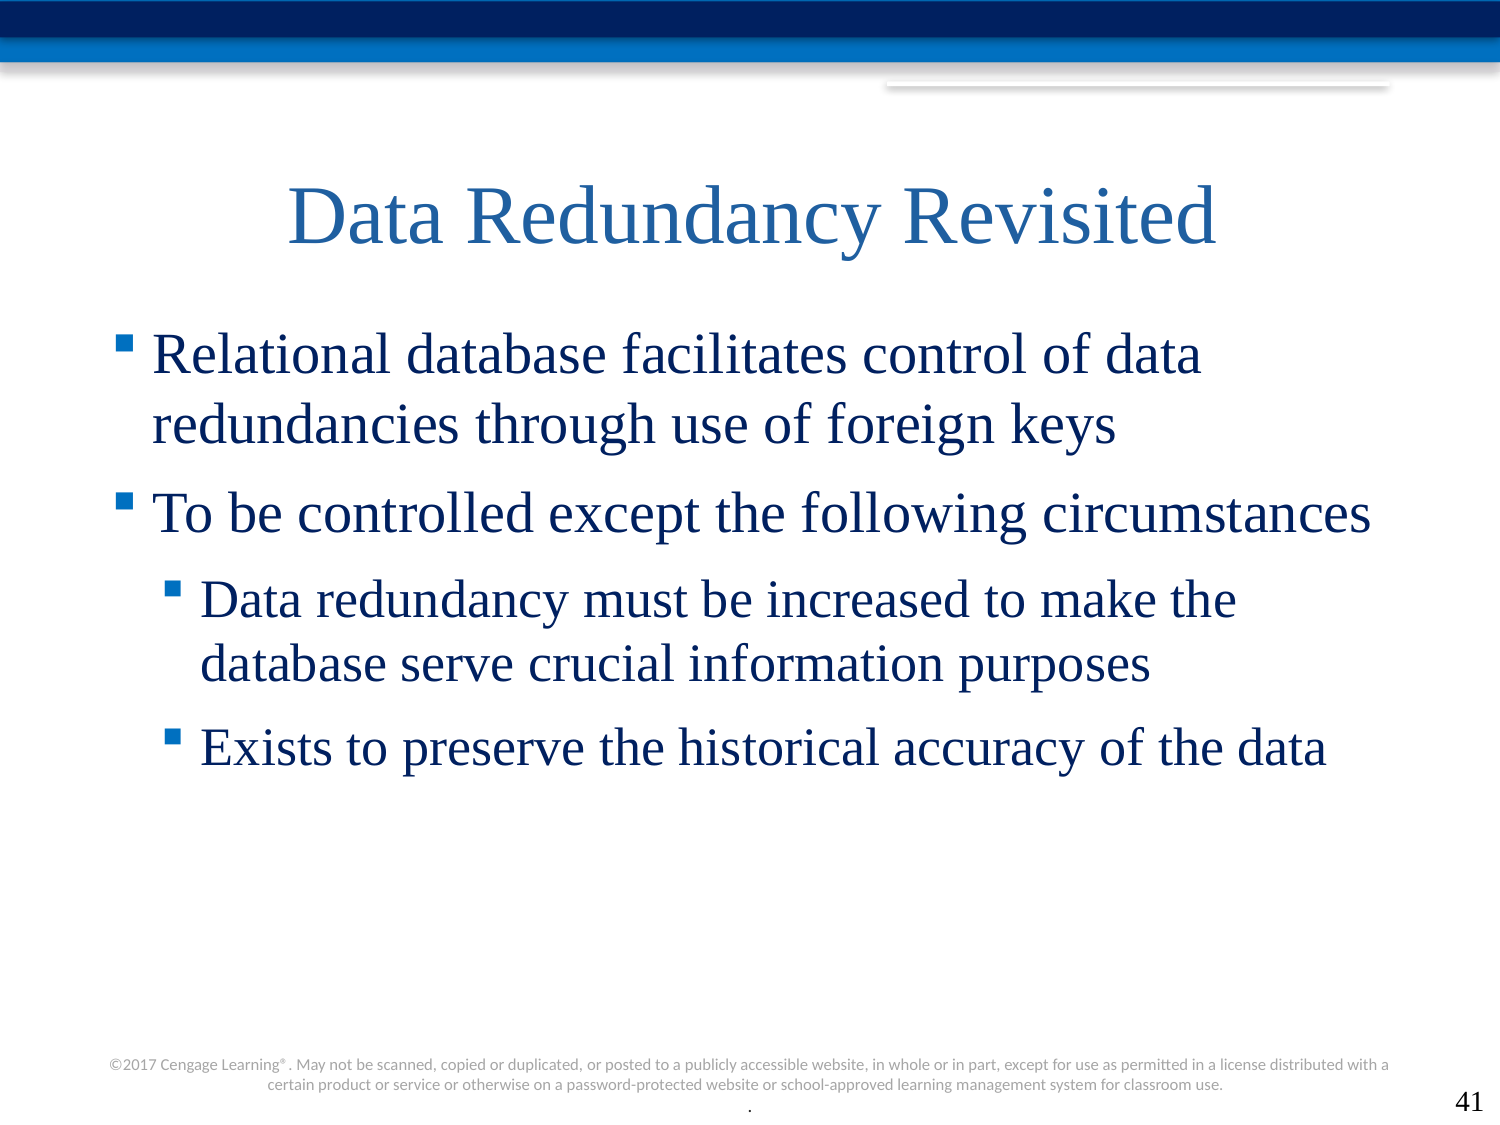

# Data Redundancy Revisited
Relational database facilitates control of data redundancies through use of foreign keys
To be controlled except the following circumstances
Data redundancy must be increased to make the database serve crucial information purposes
Exists to preserve the historical accuracy of the data
41